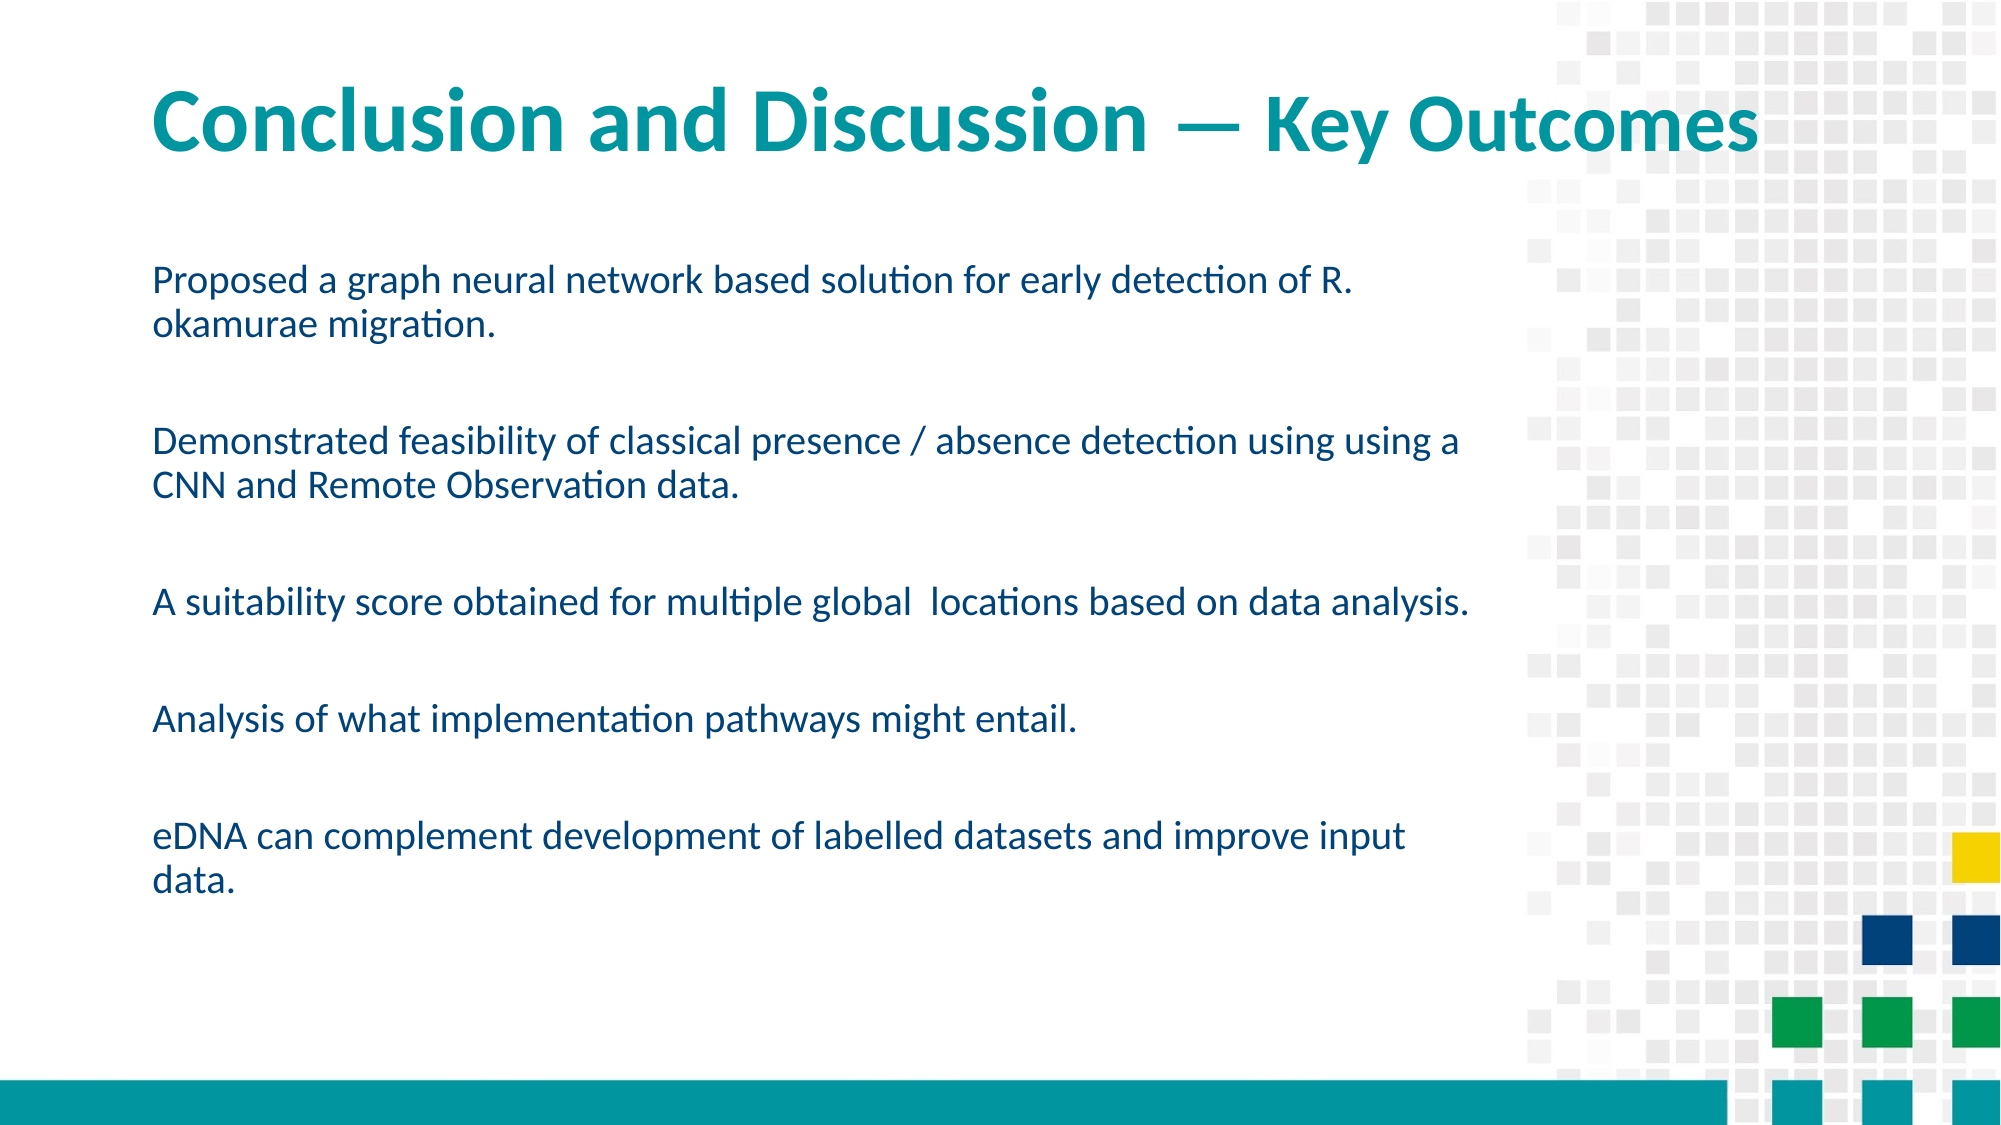

# Conclusion and Discussion — Key Outcomes
Proposed a graph neural network based solution for early detection of R. okamurae migration.

Demonstrated feasibility of classical presence / absence detection using using a CNN and Remote Observation data.

A suitability score obtained for multiple global  locations based on data analysis.

Analysis of what implementation pathways might entail.

eDNA can complement development of labelled datasets and improve input data.